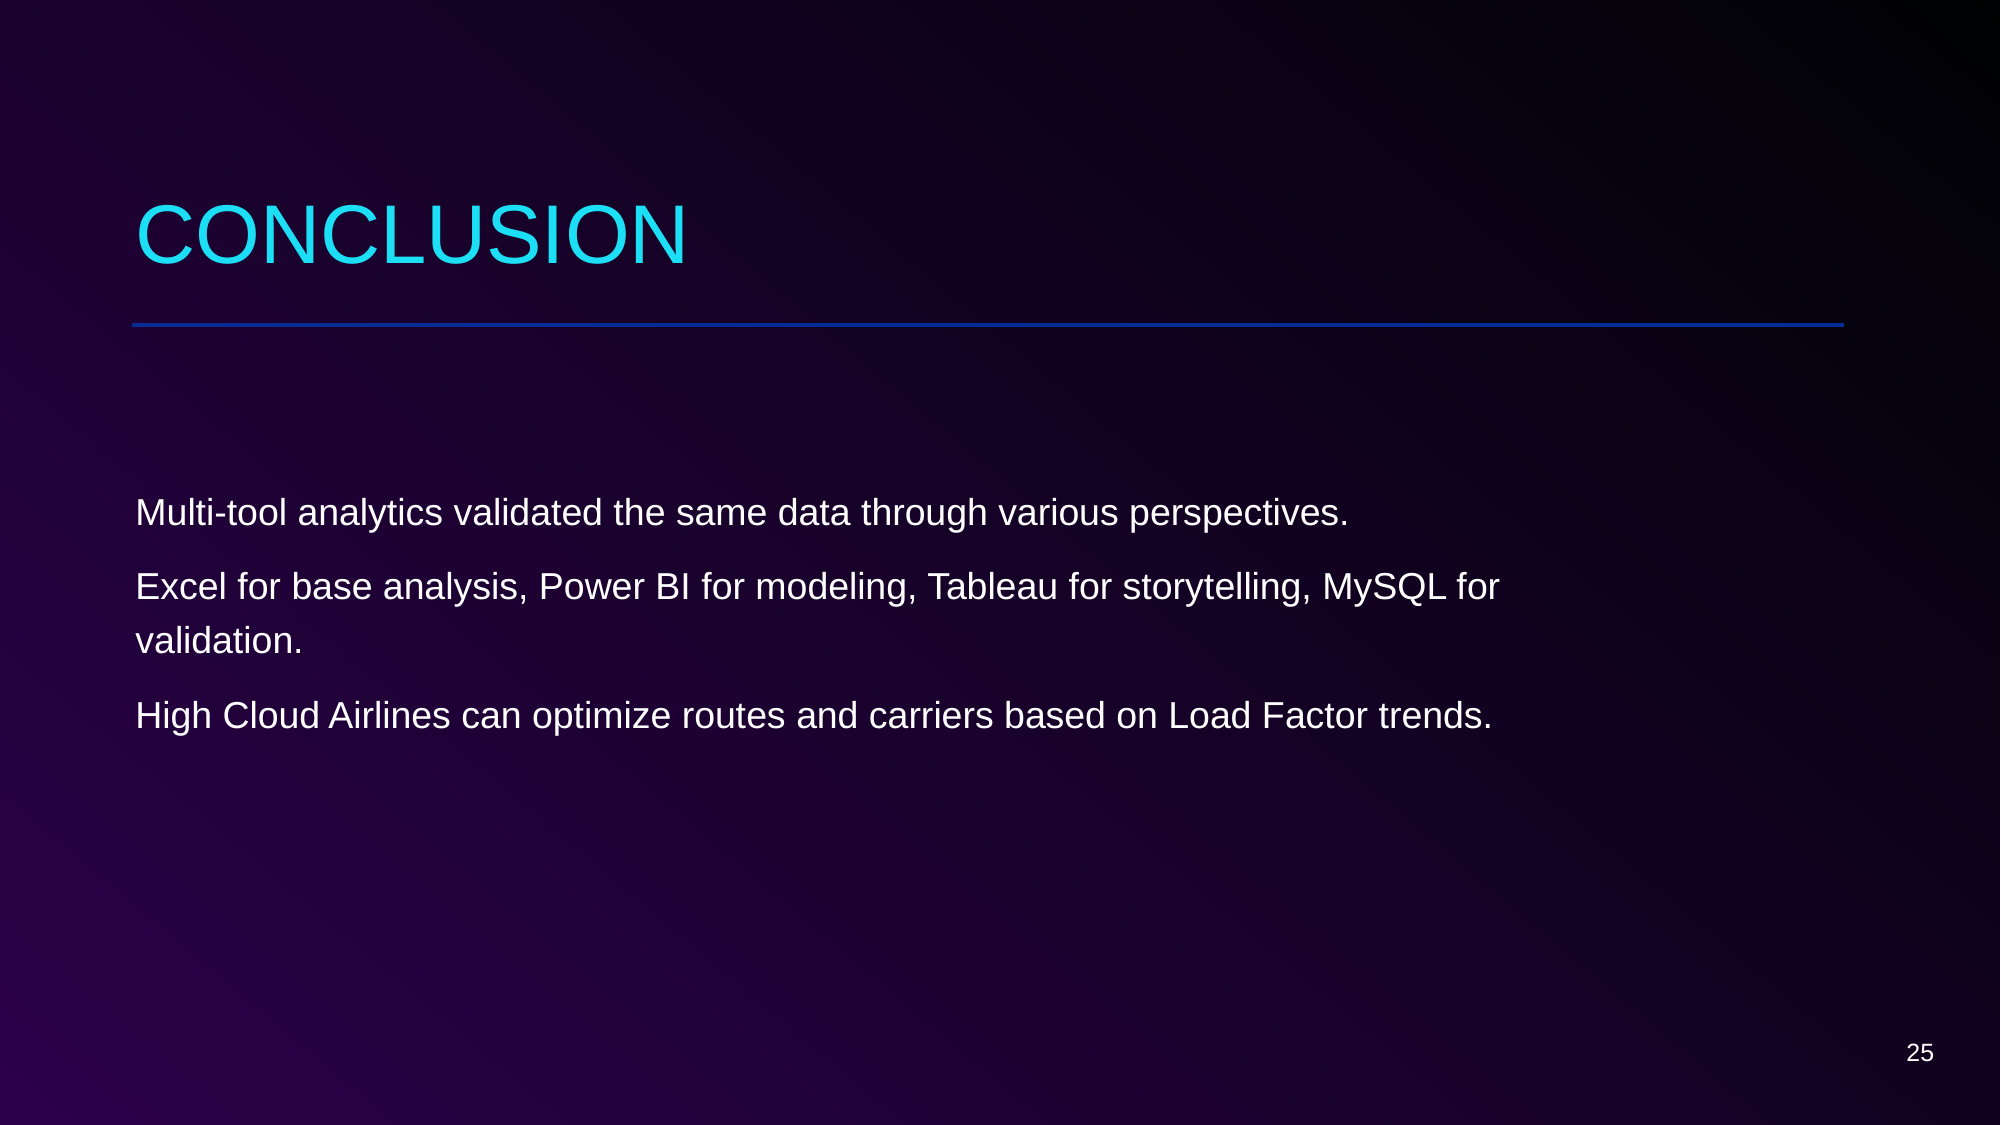

# Conclusion
Multi-tool analytics validated the same data through various perspectives.
Excel for base analysis, Power BI for modeling, Tableau for storytelling, MySQL for validation.
High Cloud Airlines can optimize routes and carriers based on Load Factor trends.
25